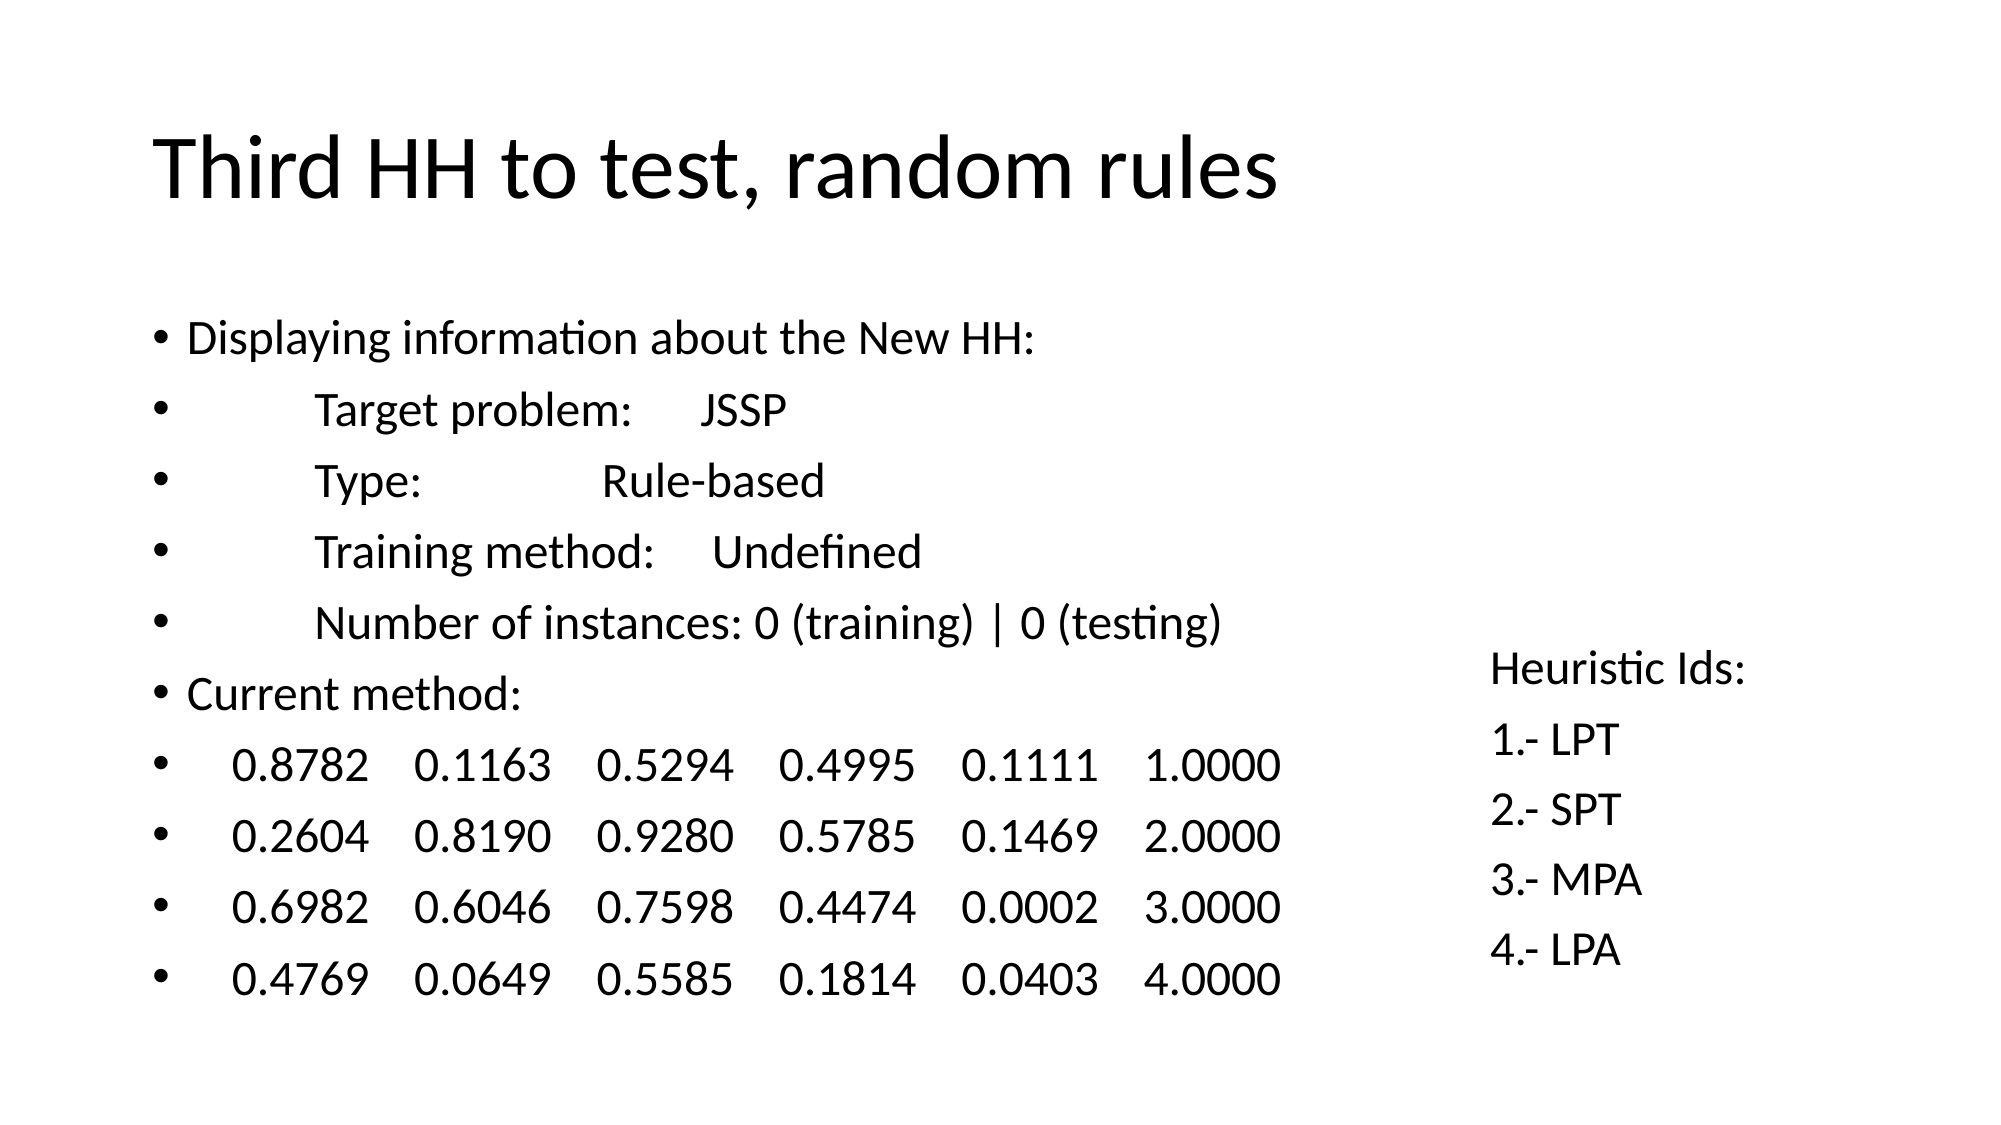

# Third HH to test, random rules
Displaying information about the New HH:
	Target problem:      JSSP
	Type:                Rule-based
	Training method:     Undefined
	Number of instances: 0 (training) | 0 (testing)
Current method:
    0.8782    0.1163    0.5294    0.4995    0.1111    1.0000
    0.2604    0.8190    0.9280    0.5785    0.1469    2.0000
    0.6982    0.6046    0.7598    0.4474    0.0002    3.0000
    0.4769    0.0649    0.5585    0.1814    0.0403    4.0000
Heuristic Ids:
1.- LPT
2.- SPT
3.- MPA
4.- LPA